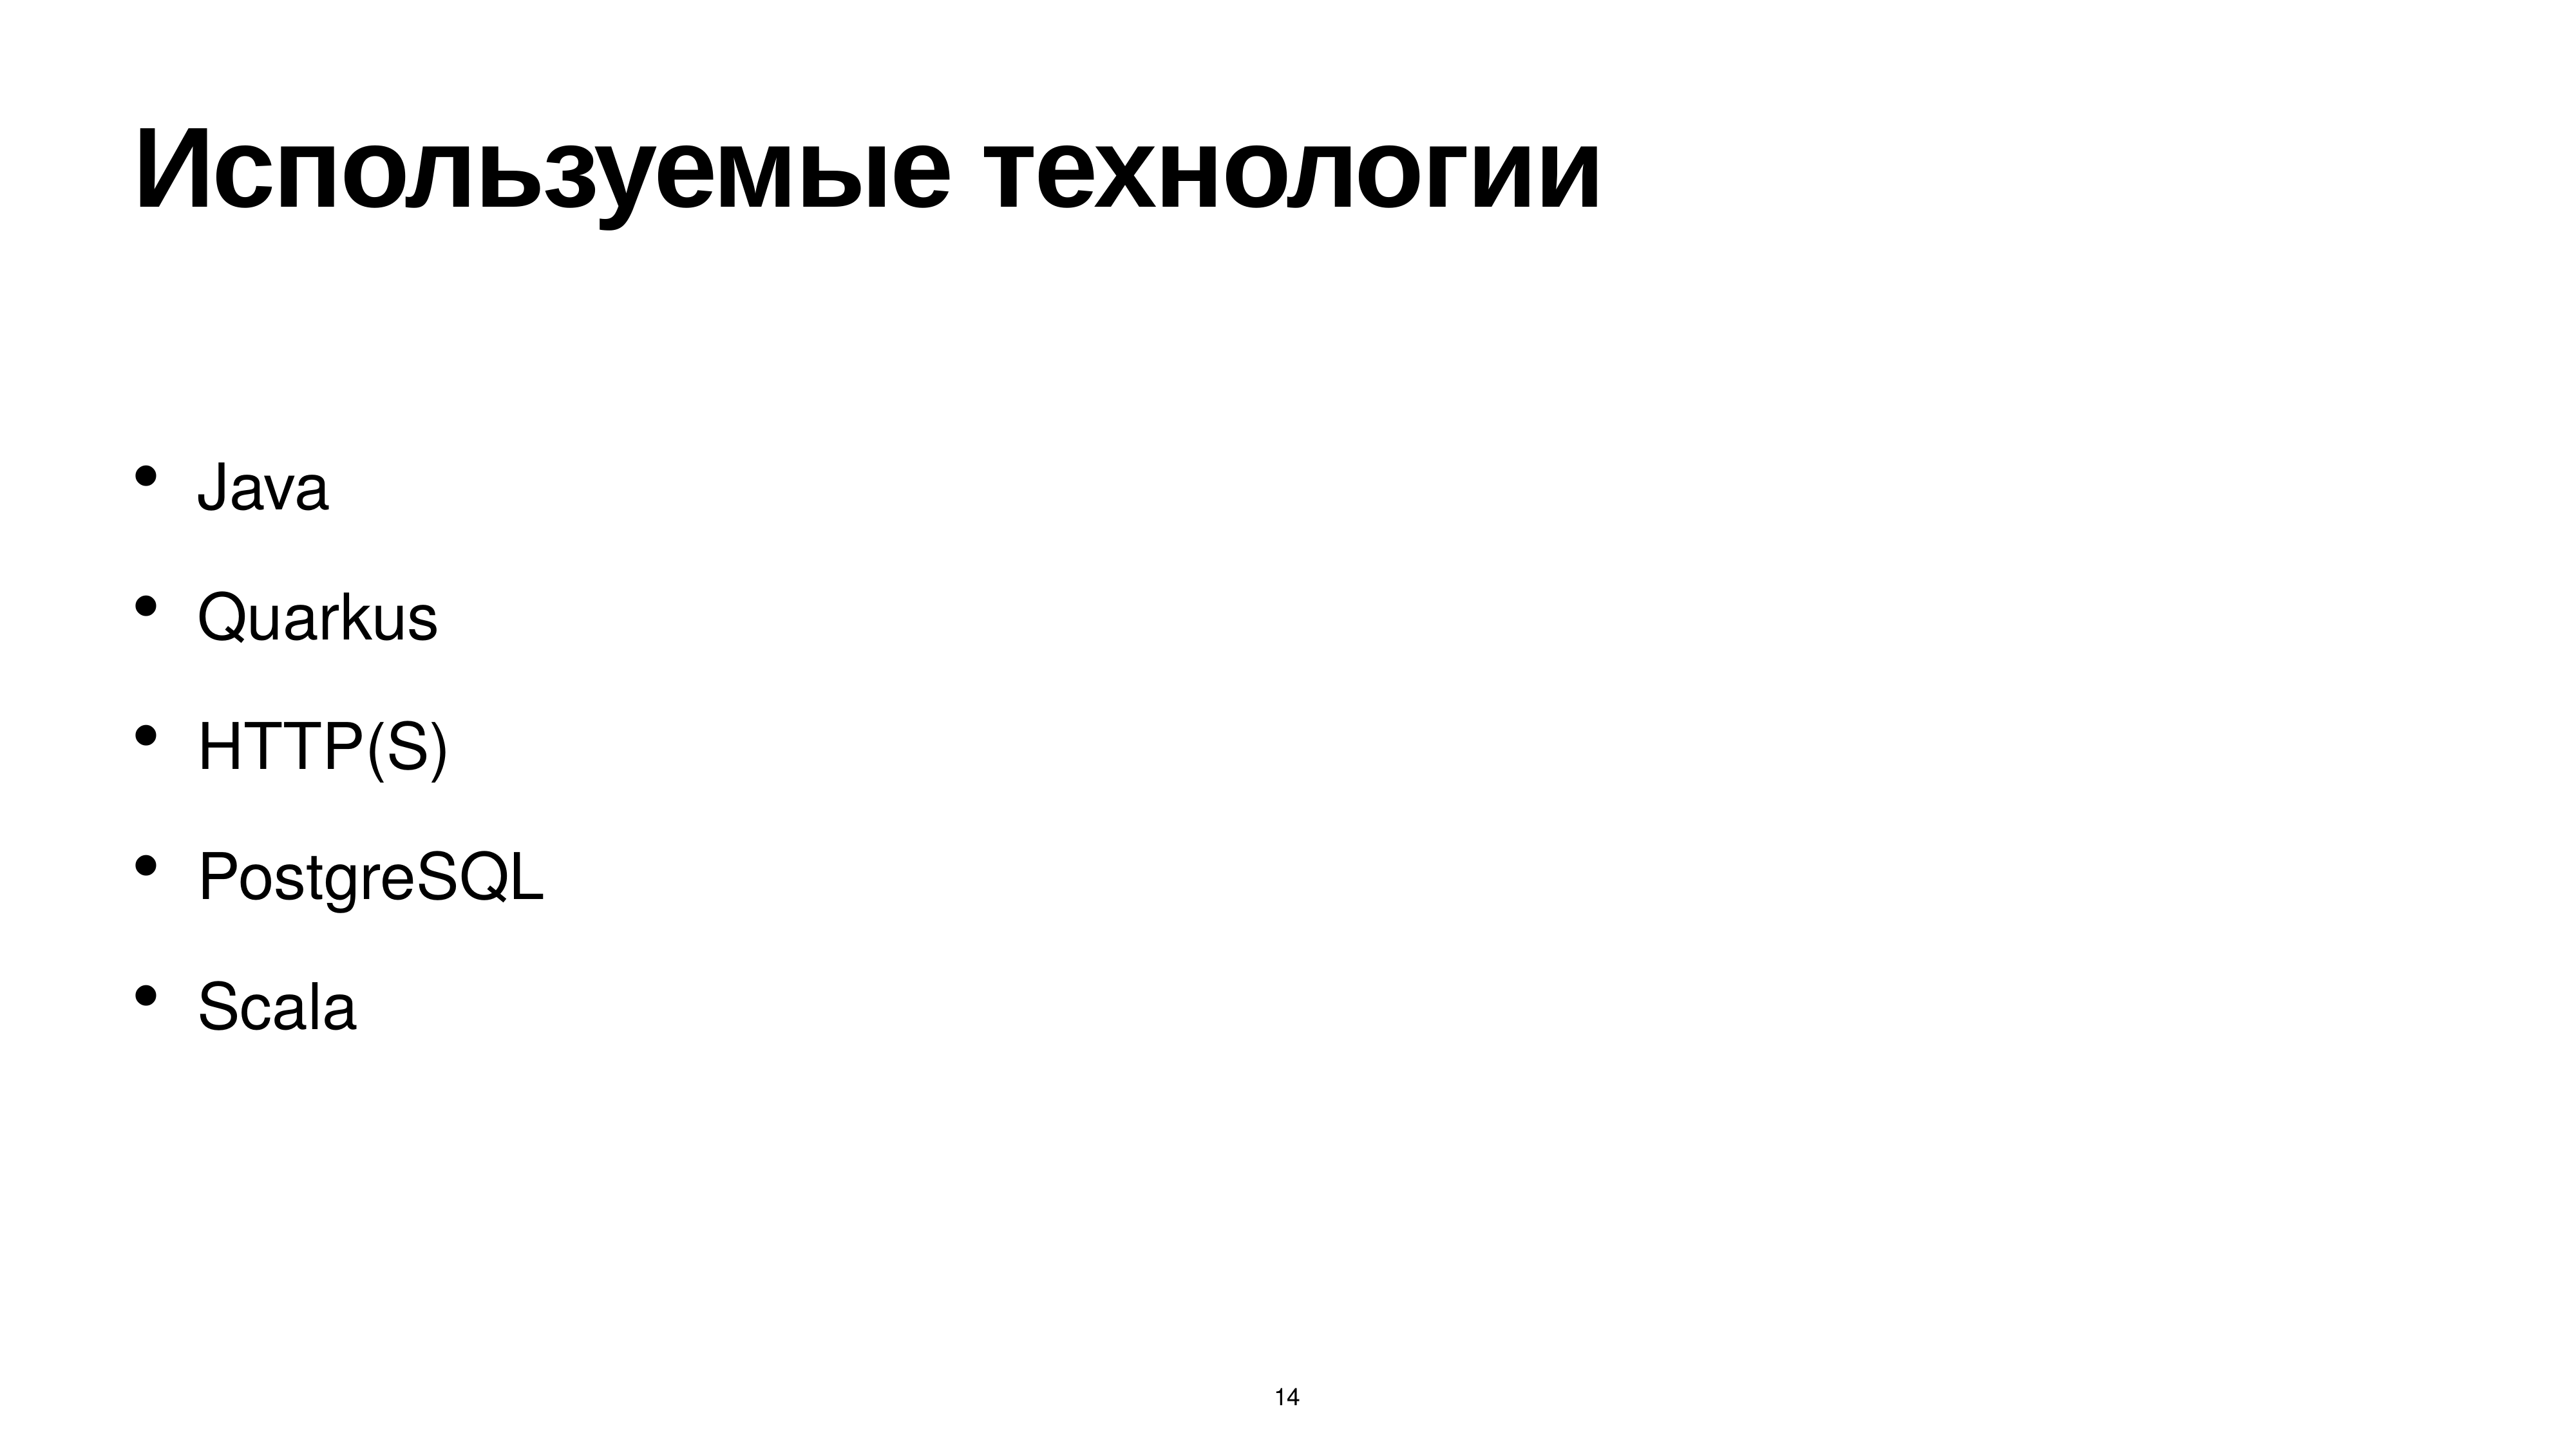

# Используемые технологии

Java
Quarkus
HTTP(S)
PostgreSQL
Scala
14